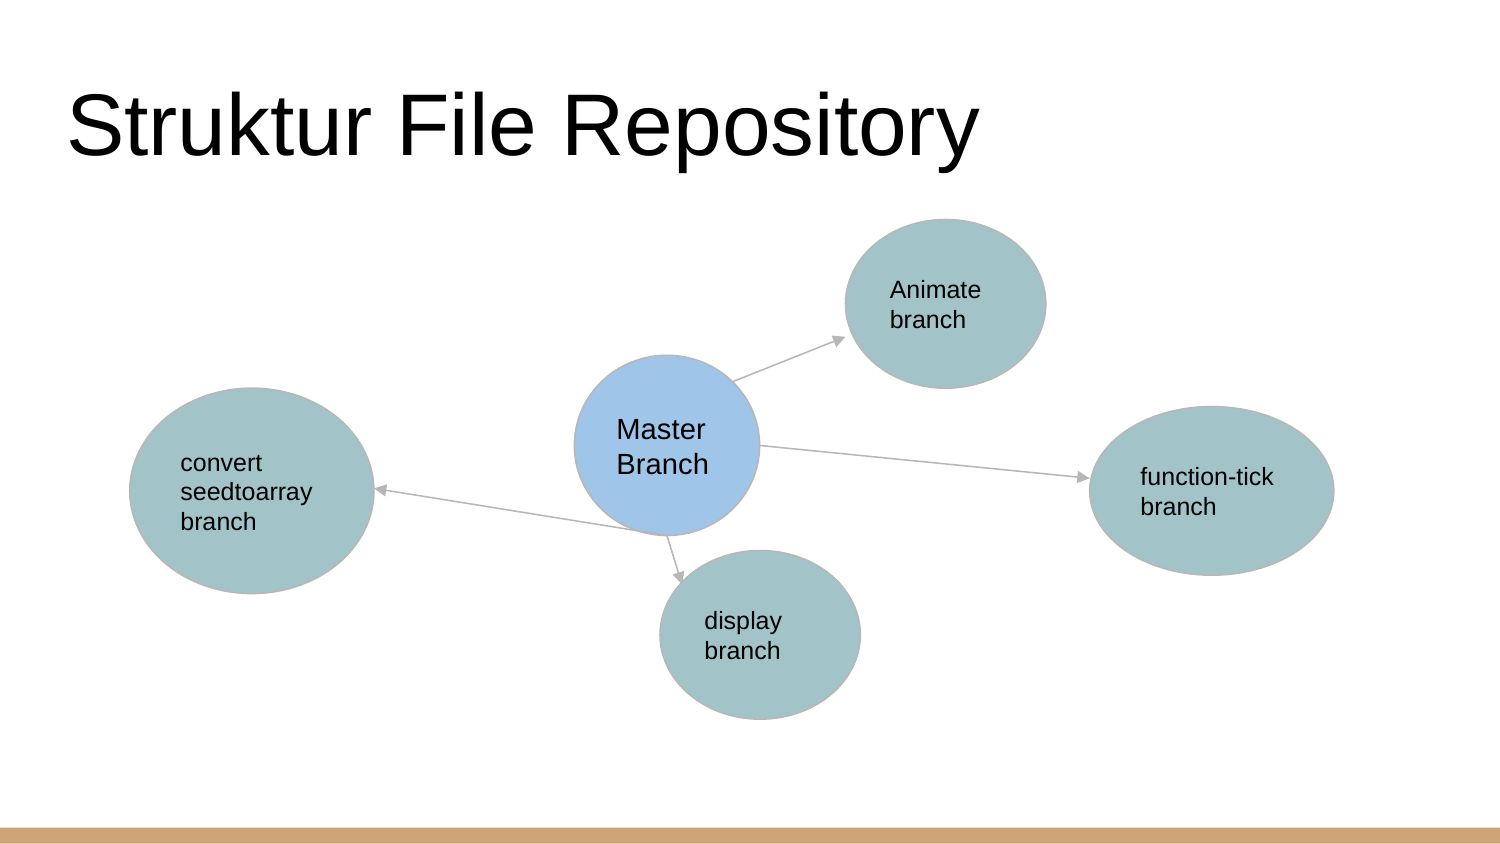

# Struktur File Repository

Animate
branch

Master
Branch

convert seedtoarray
branch

function-tick
branch

display
branch